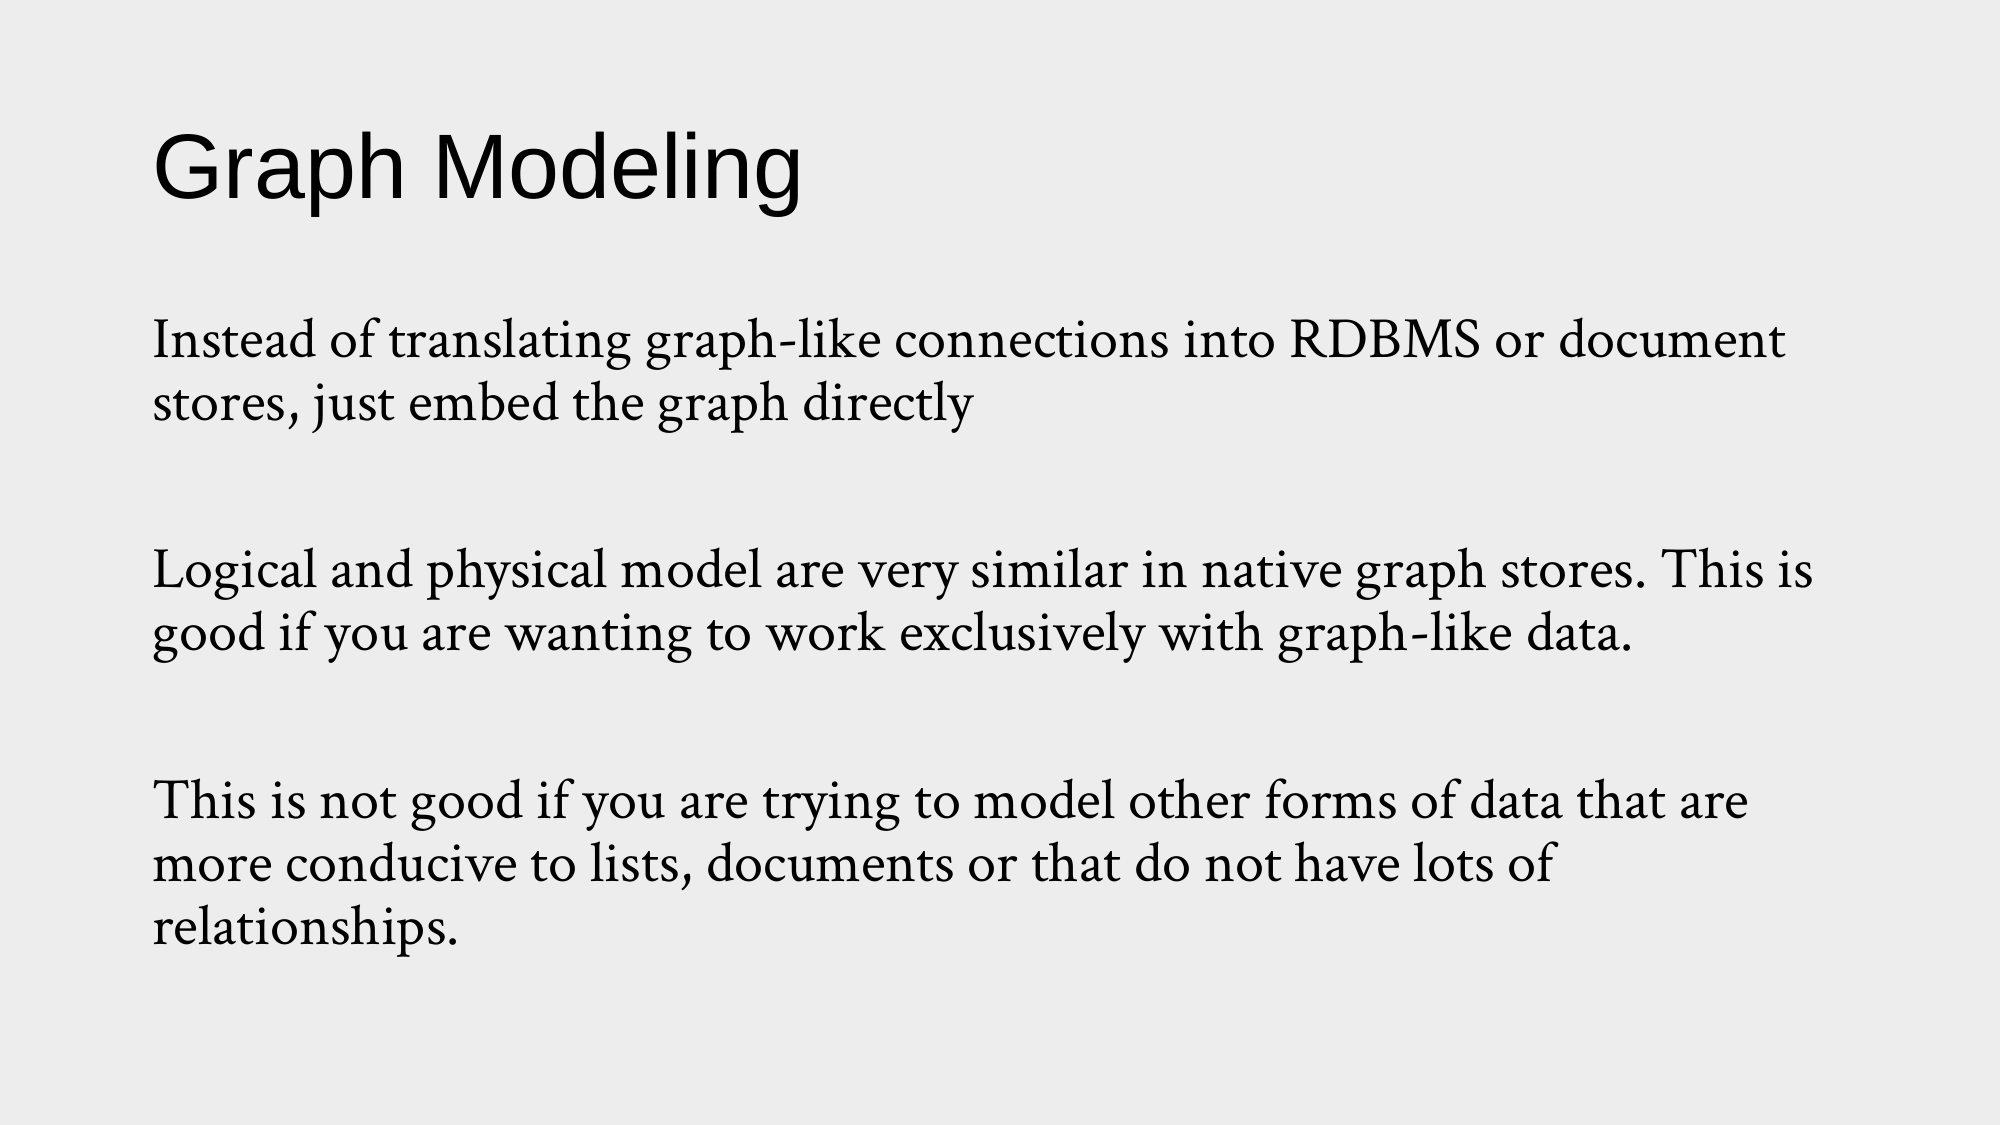

# Graph Modeling
Instead of translating graph-like connections into RDBMS or document stores, just embed the graph directly

Logical and physical model are very similar in native graph stores. This is good if you are wanting to work exclusively with graph-like data.

This is not good if you are trying to model other forms of data that are more conducive to lists, documents or that do not have lots of relationships.